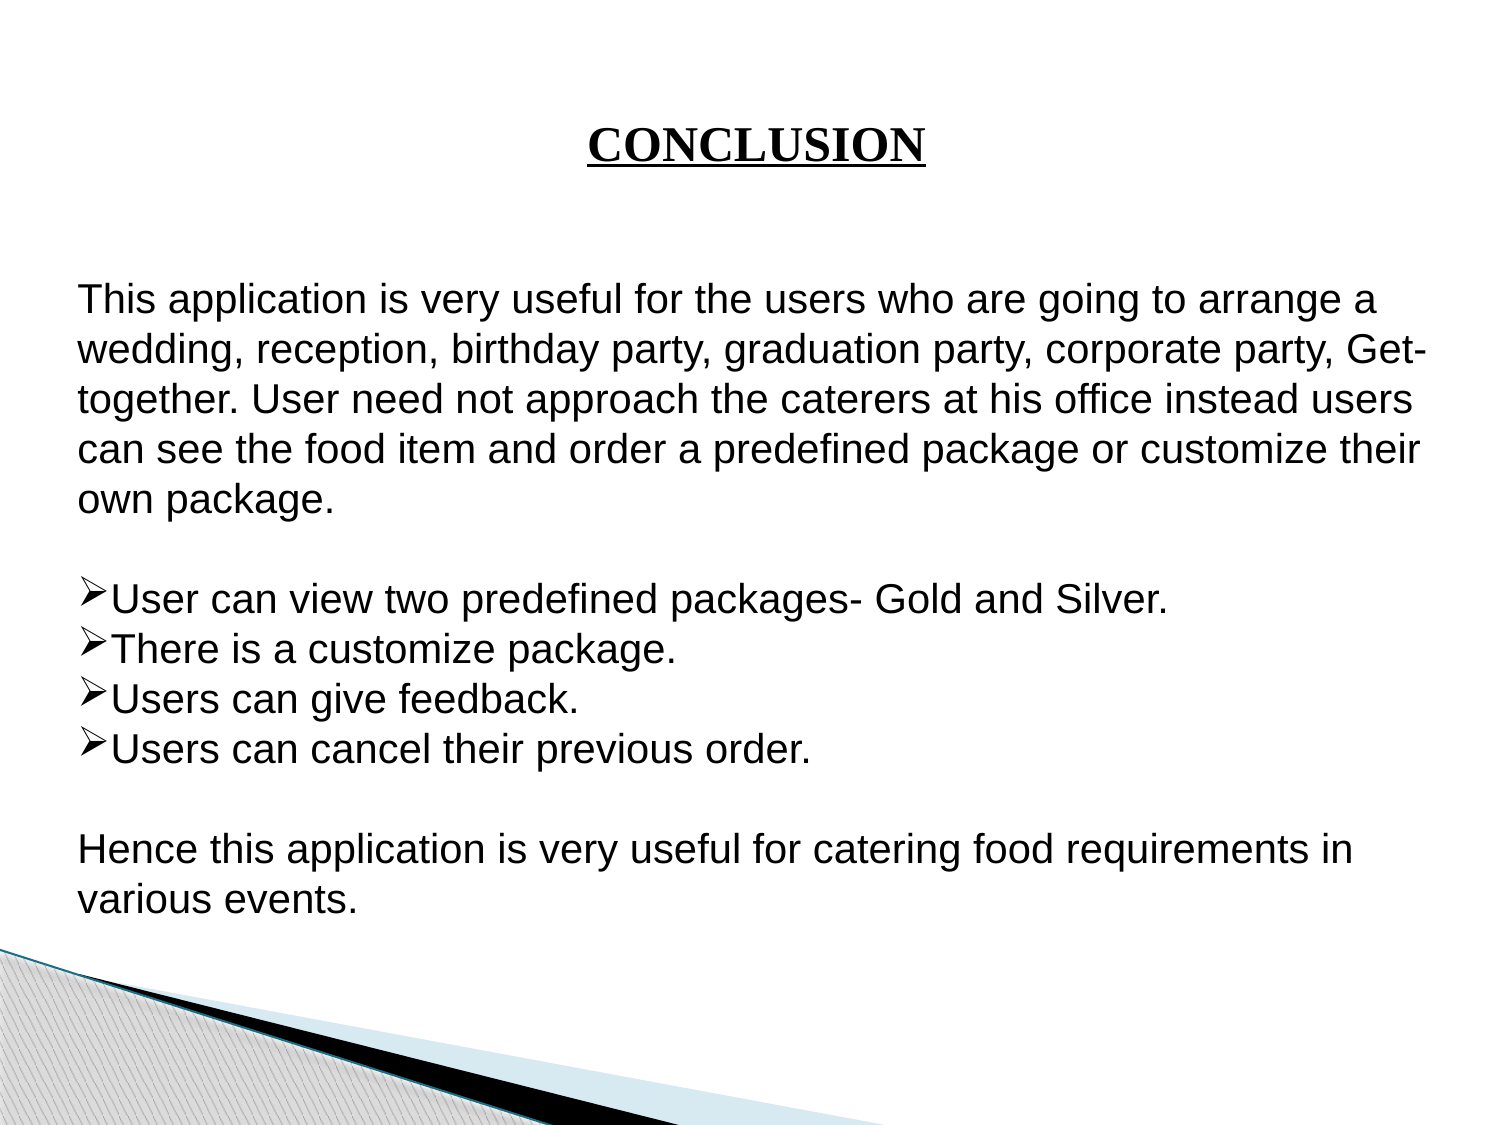

CONCLUSION

This application is very useful for the users who are going to arrange a wedding, reception, birthday party, graduation party, corporate party, Get-together. User need not approach the caterers at his office instead users can see the food item and order a predefined package or customize their own package.

User can view two predefined packages- Gold and Silver.
There is a customize package.
Users can give feedback.
Users can cancel their previous order.

Hence this application is very useful for catering food requirements in various events.